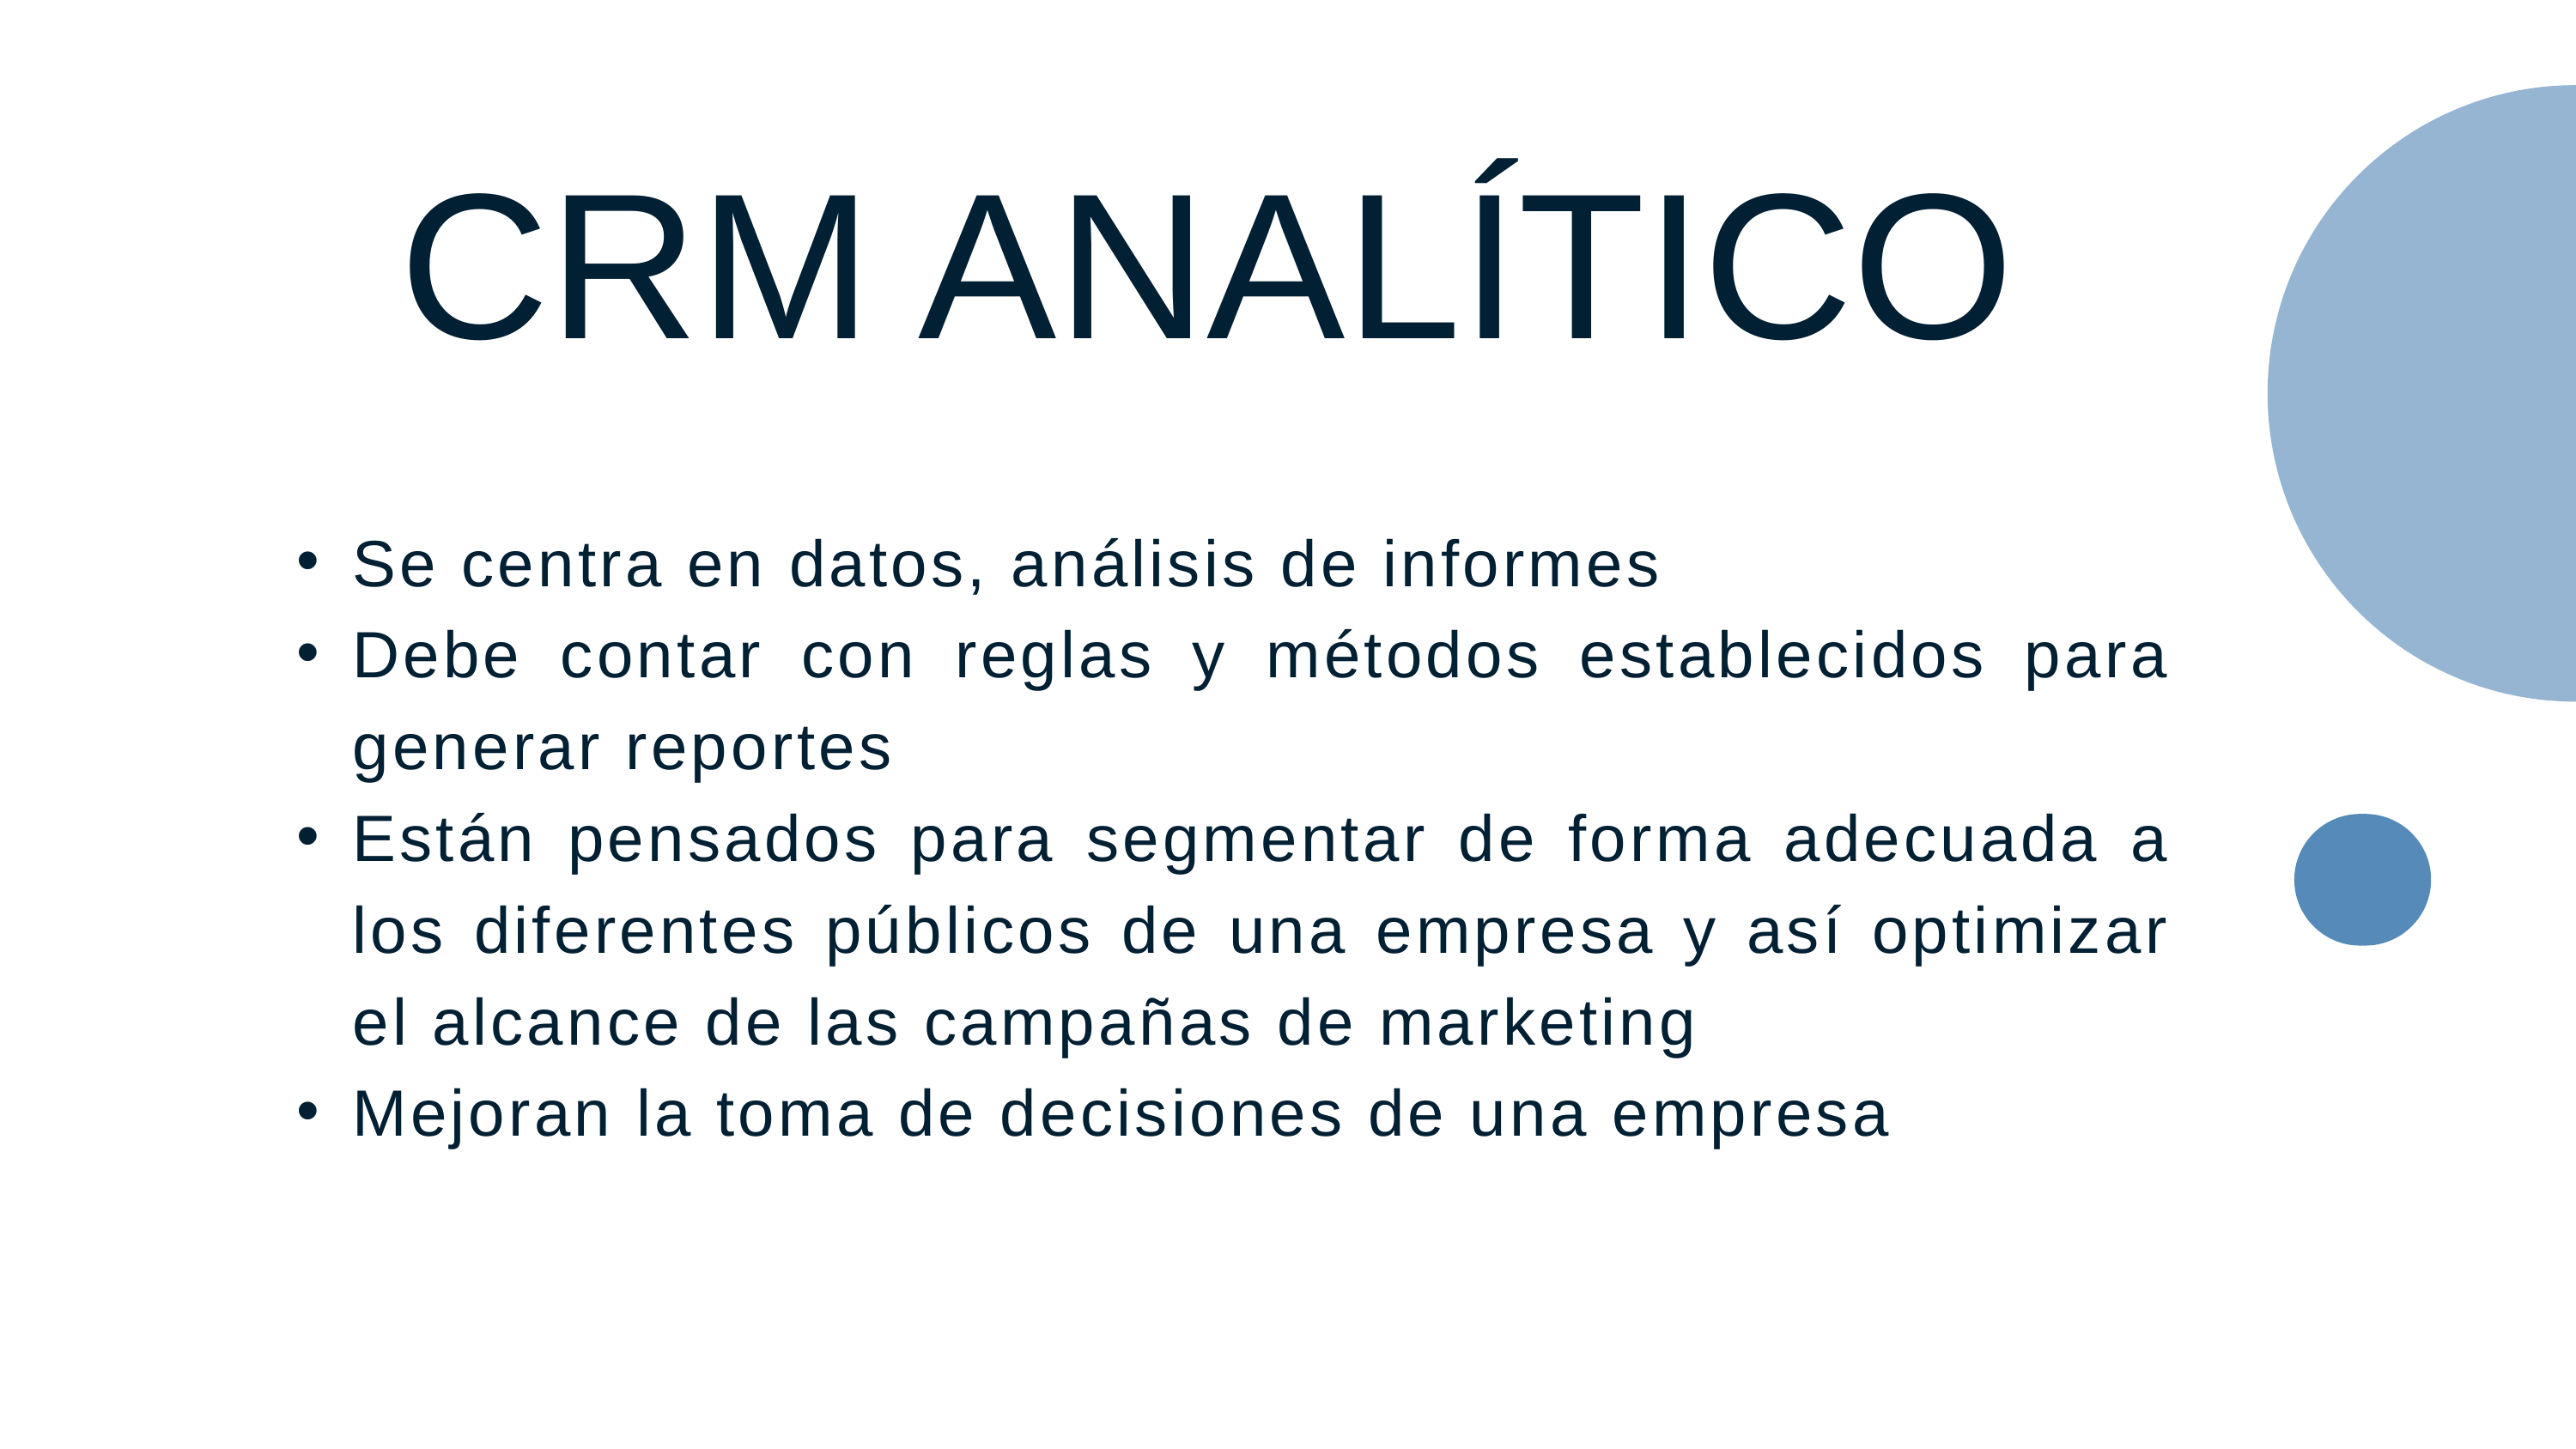

CRM ANALÍTICO
Se centra en datos, análisis de informes
Debe contar con reglas y métodos establecidos para generar reportes
Están pensados para segmentar de forma adecuada a los diferentes públicos de una empresa y así optimizar el alcance de las campañas de marketing
Mejoran la toma de decisiones de una empresa